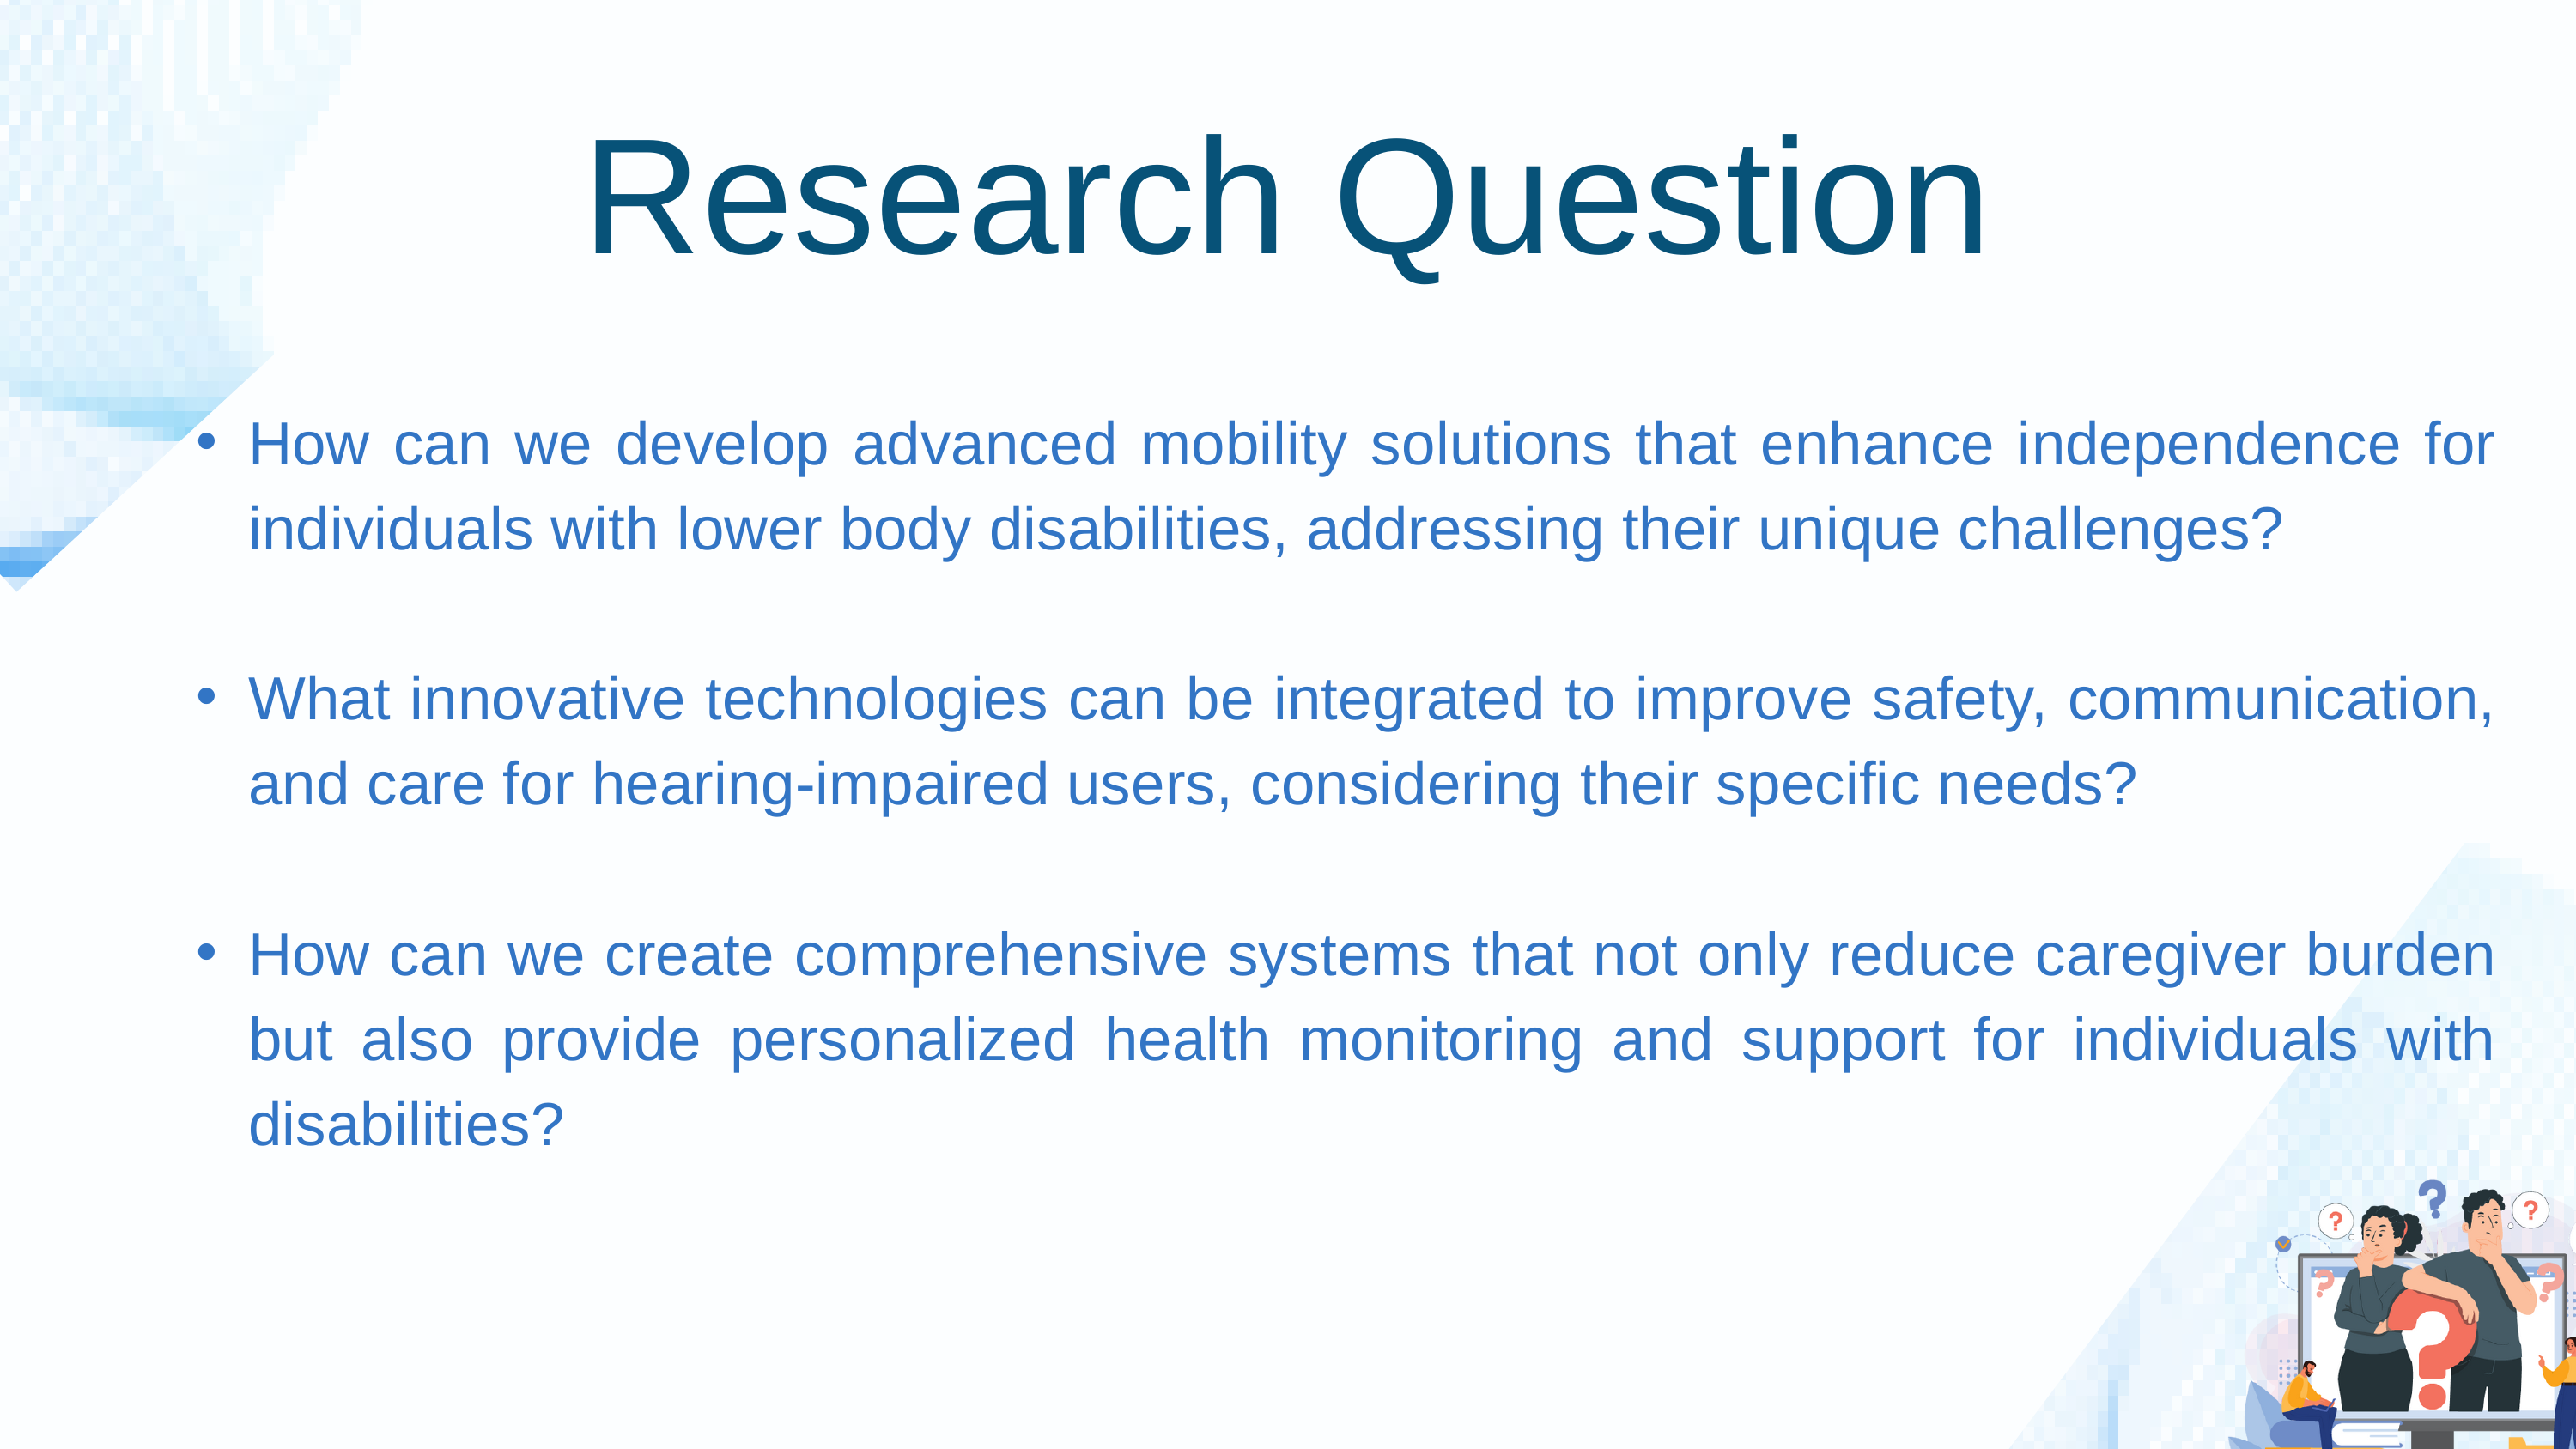

Research Question
How can we develop advanced mobility solutions that enhance independence for individuals with lower body disabilities, addressing their unique challenges?

What innovative technologies can be integrated to improve safety, communication, and care for hearing-impaired users, considering their specific needs?

How can we create comprehensive systems that not only reduce caregiver burden but also provide personalized health monitoring and support for individuals with disabilities?